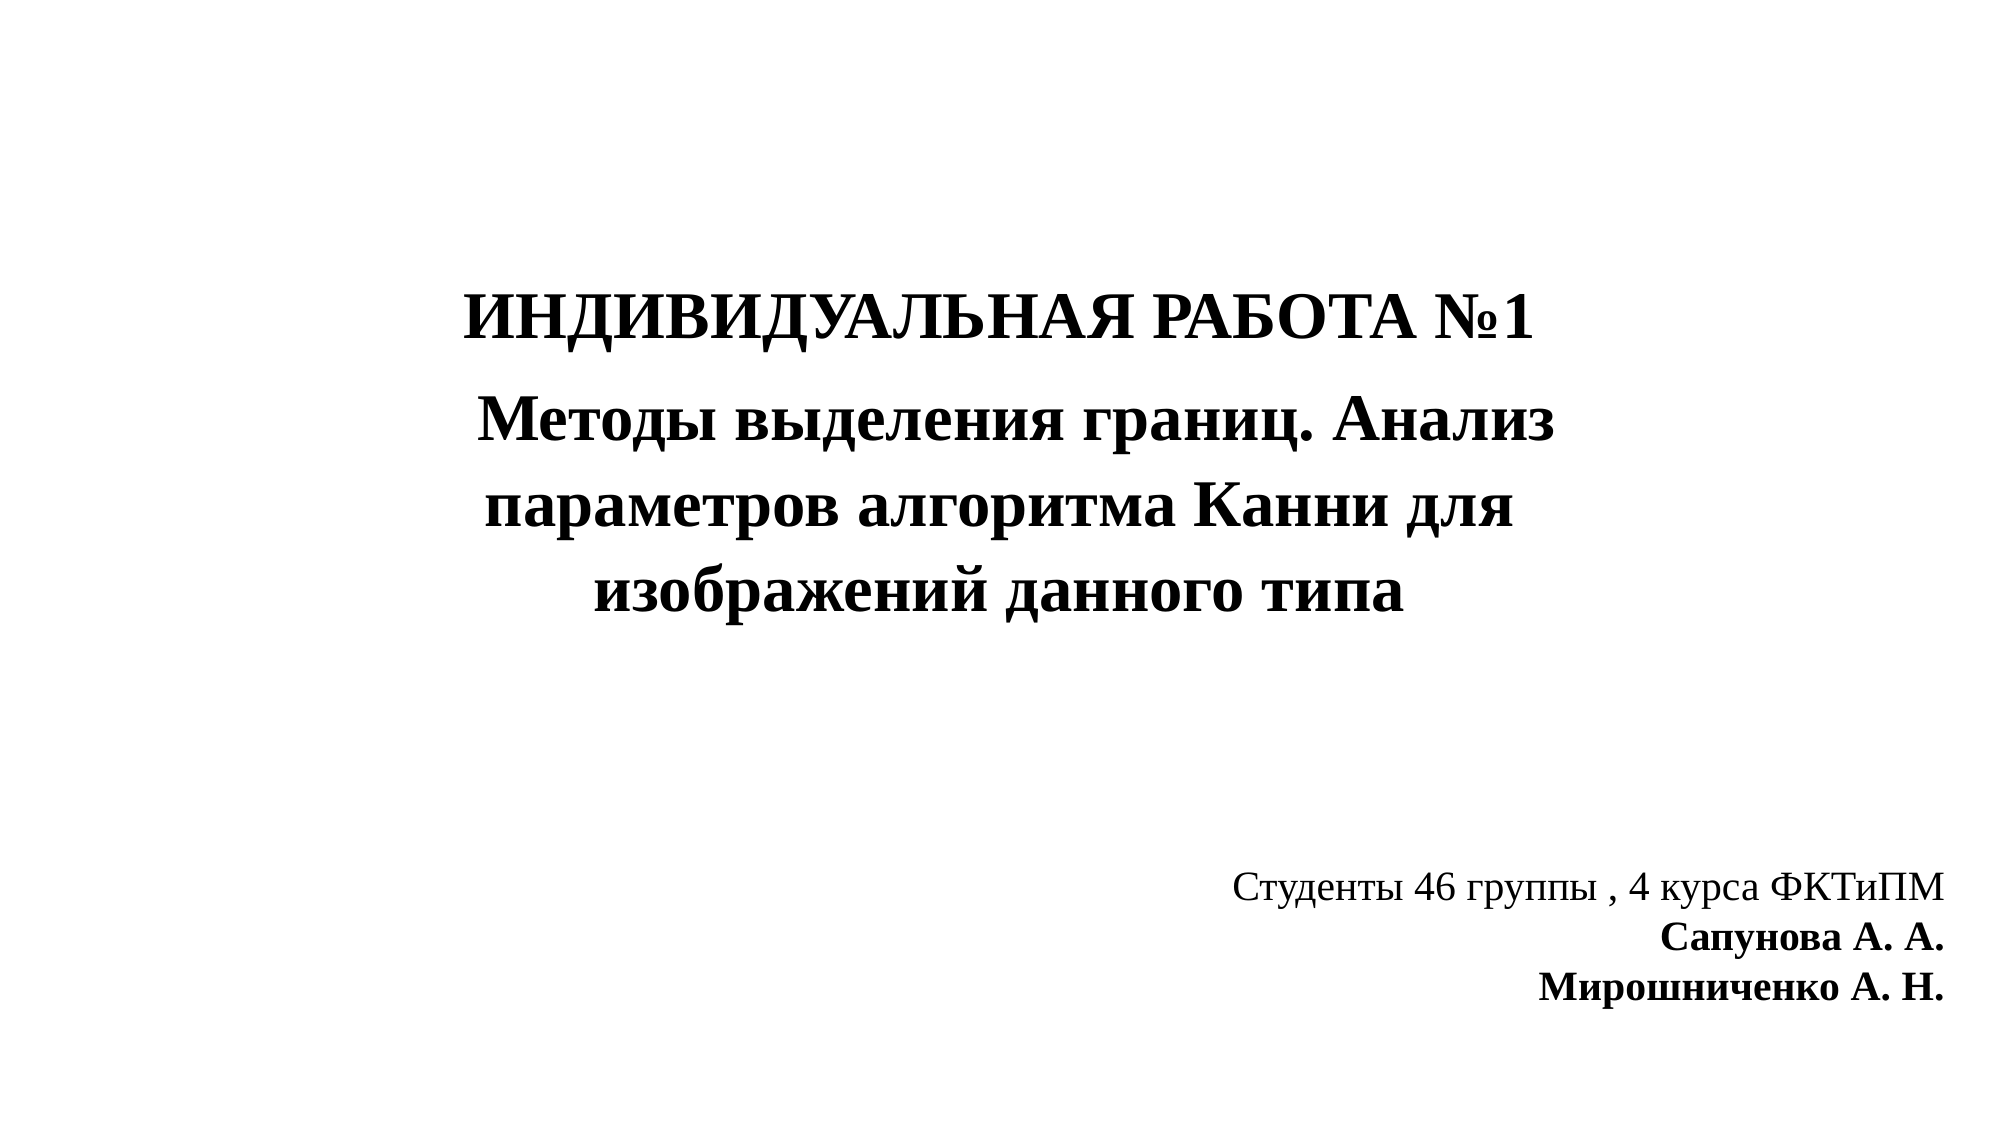

ИНДИВИДУАЛЬНАЯ РАБОТА №1
  Методы выделения границ. Анализ параметров алгоритма Канни для изображений данного типа
Студенты 46 группы , 4 курса ФКТиПМ
Сапунова А. А.
Мирошниченко А. Н.